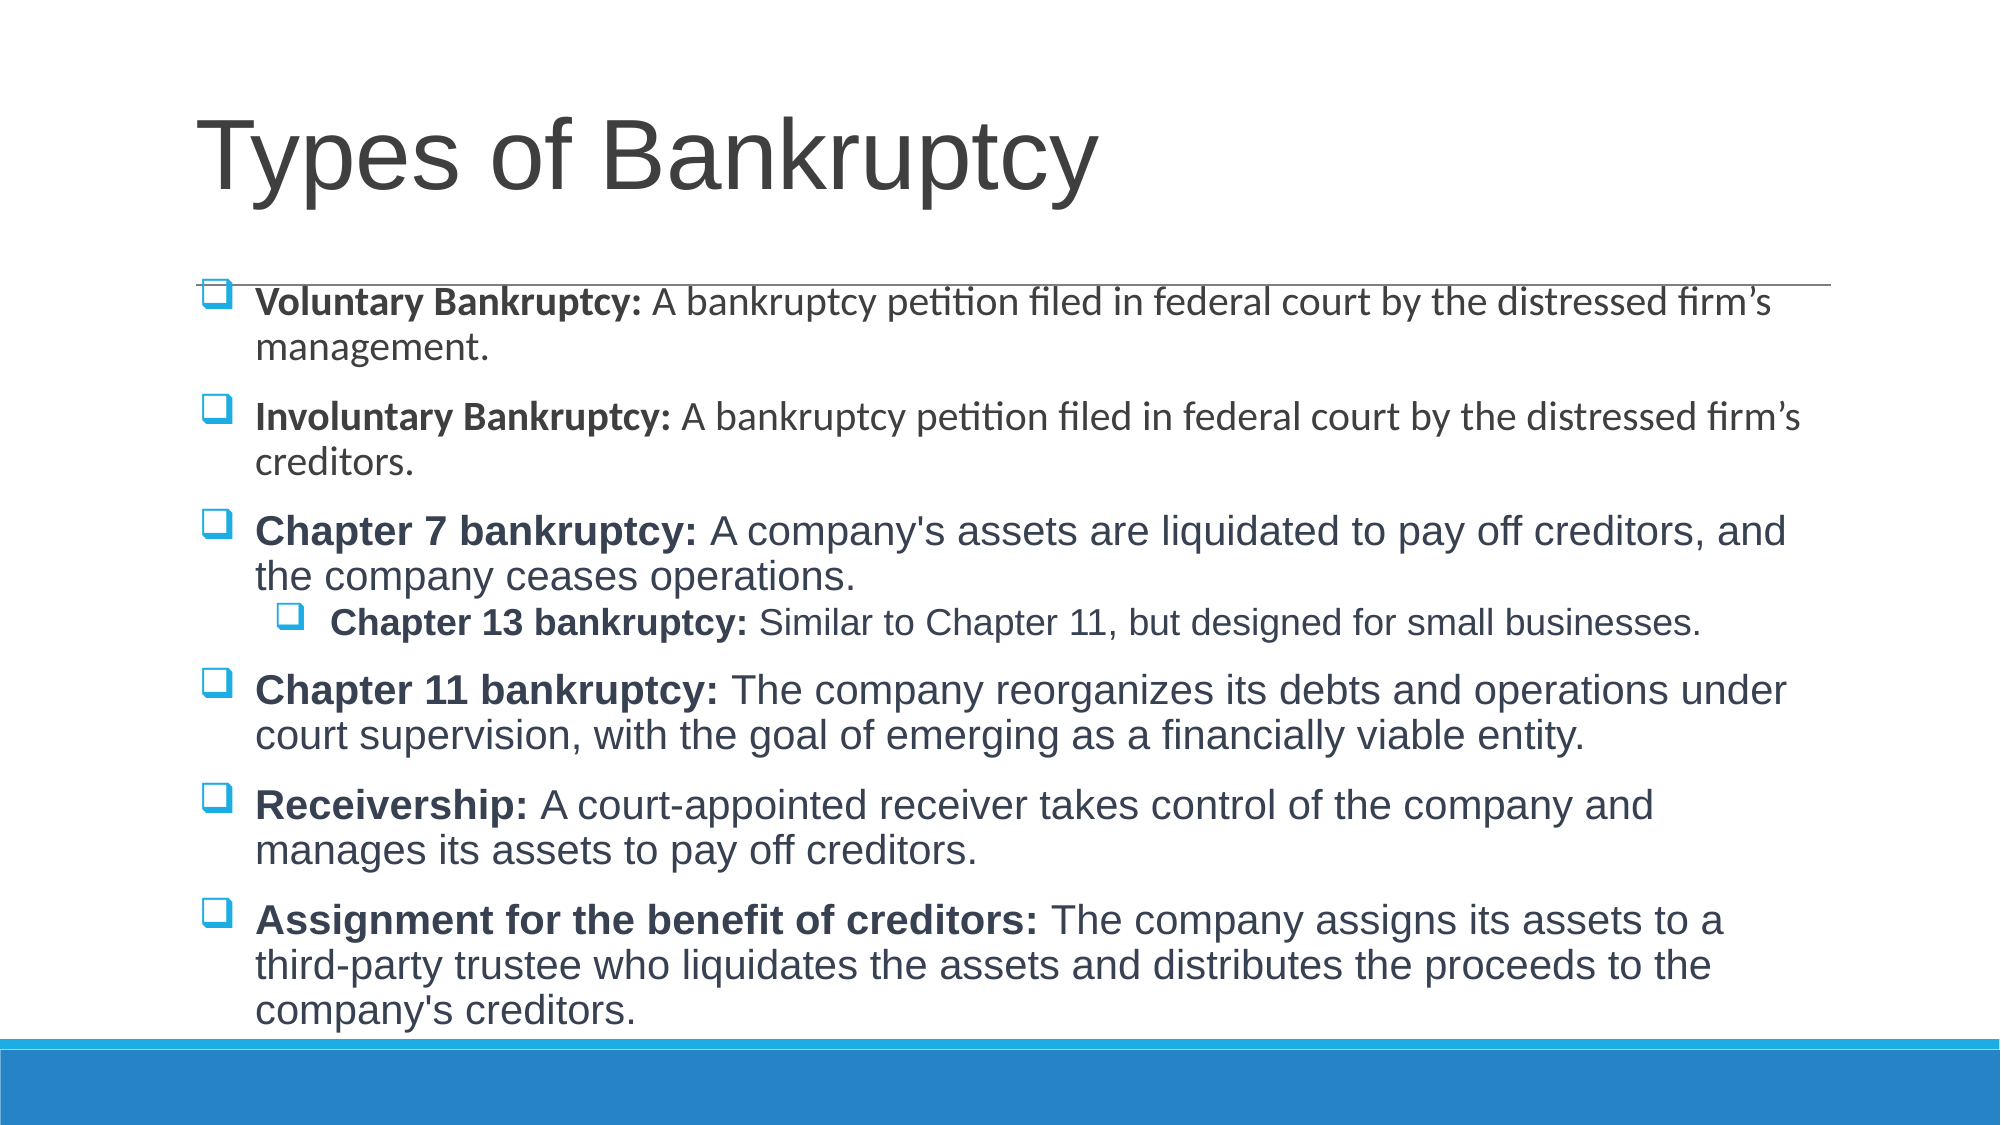

# Types of Bankruptcy
Voluntary Bankruptcy: A bankruptcy petition filed in federal court by the distressed firm’s management.
Involuntary Bankruptcy: A bankruptcy petition filed in federal court by the distressed firm’s creditors.
Chapter 7 bankruptcy: A company's assets are liquidated to pay off creditors, and the company ceases operations.
Chapter 13 bankruptcy: Similar to Chapter 11, but designed for small businesses.
Chapter 11 bankruptcy: The company reorganizes its debts and operations under court supervision, with the goal of emerging as a financially viable entity.
Receivership: A court-appointed receiver takes control of the company and manages its assets to pay off creditors.
Assignment for the benefit of creditors: The company assigns its assets to a third-party trustee who liquidates the assets and distributes the proceeds to the company's creditors.